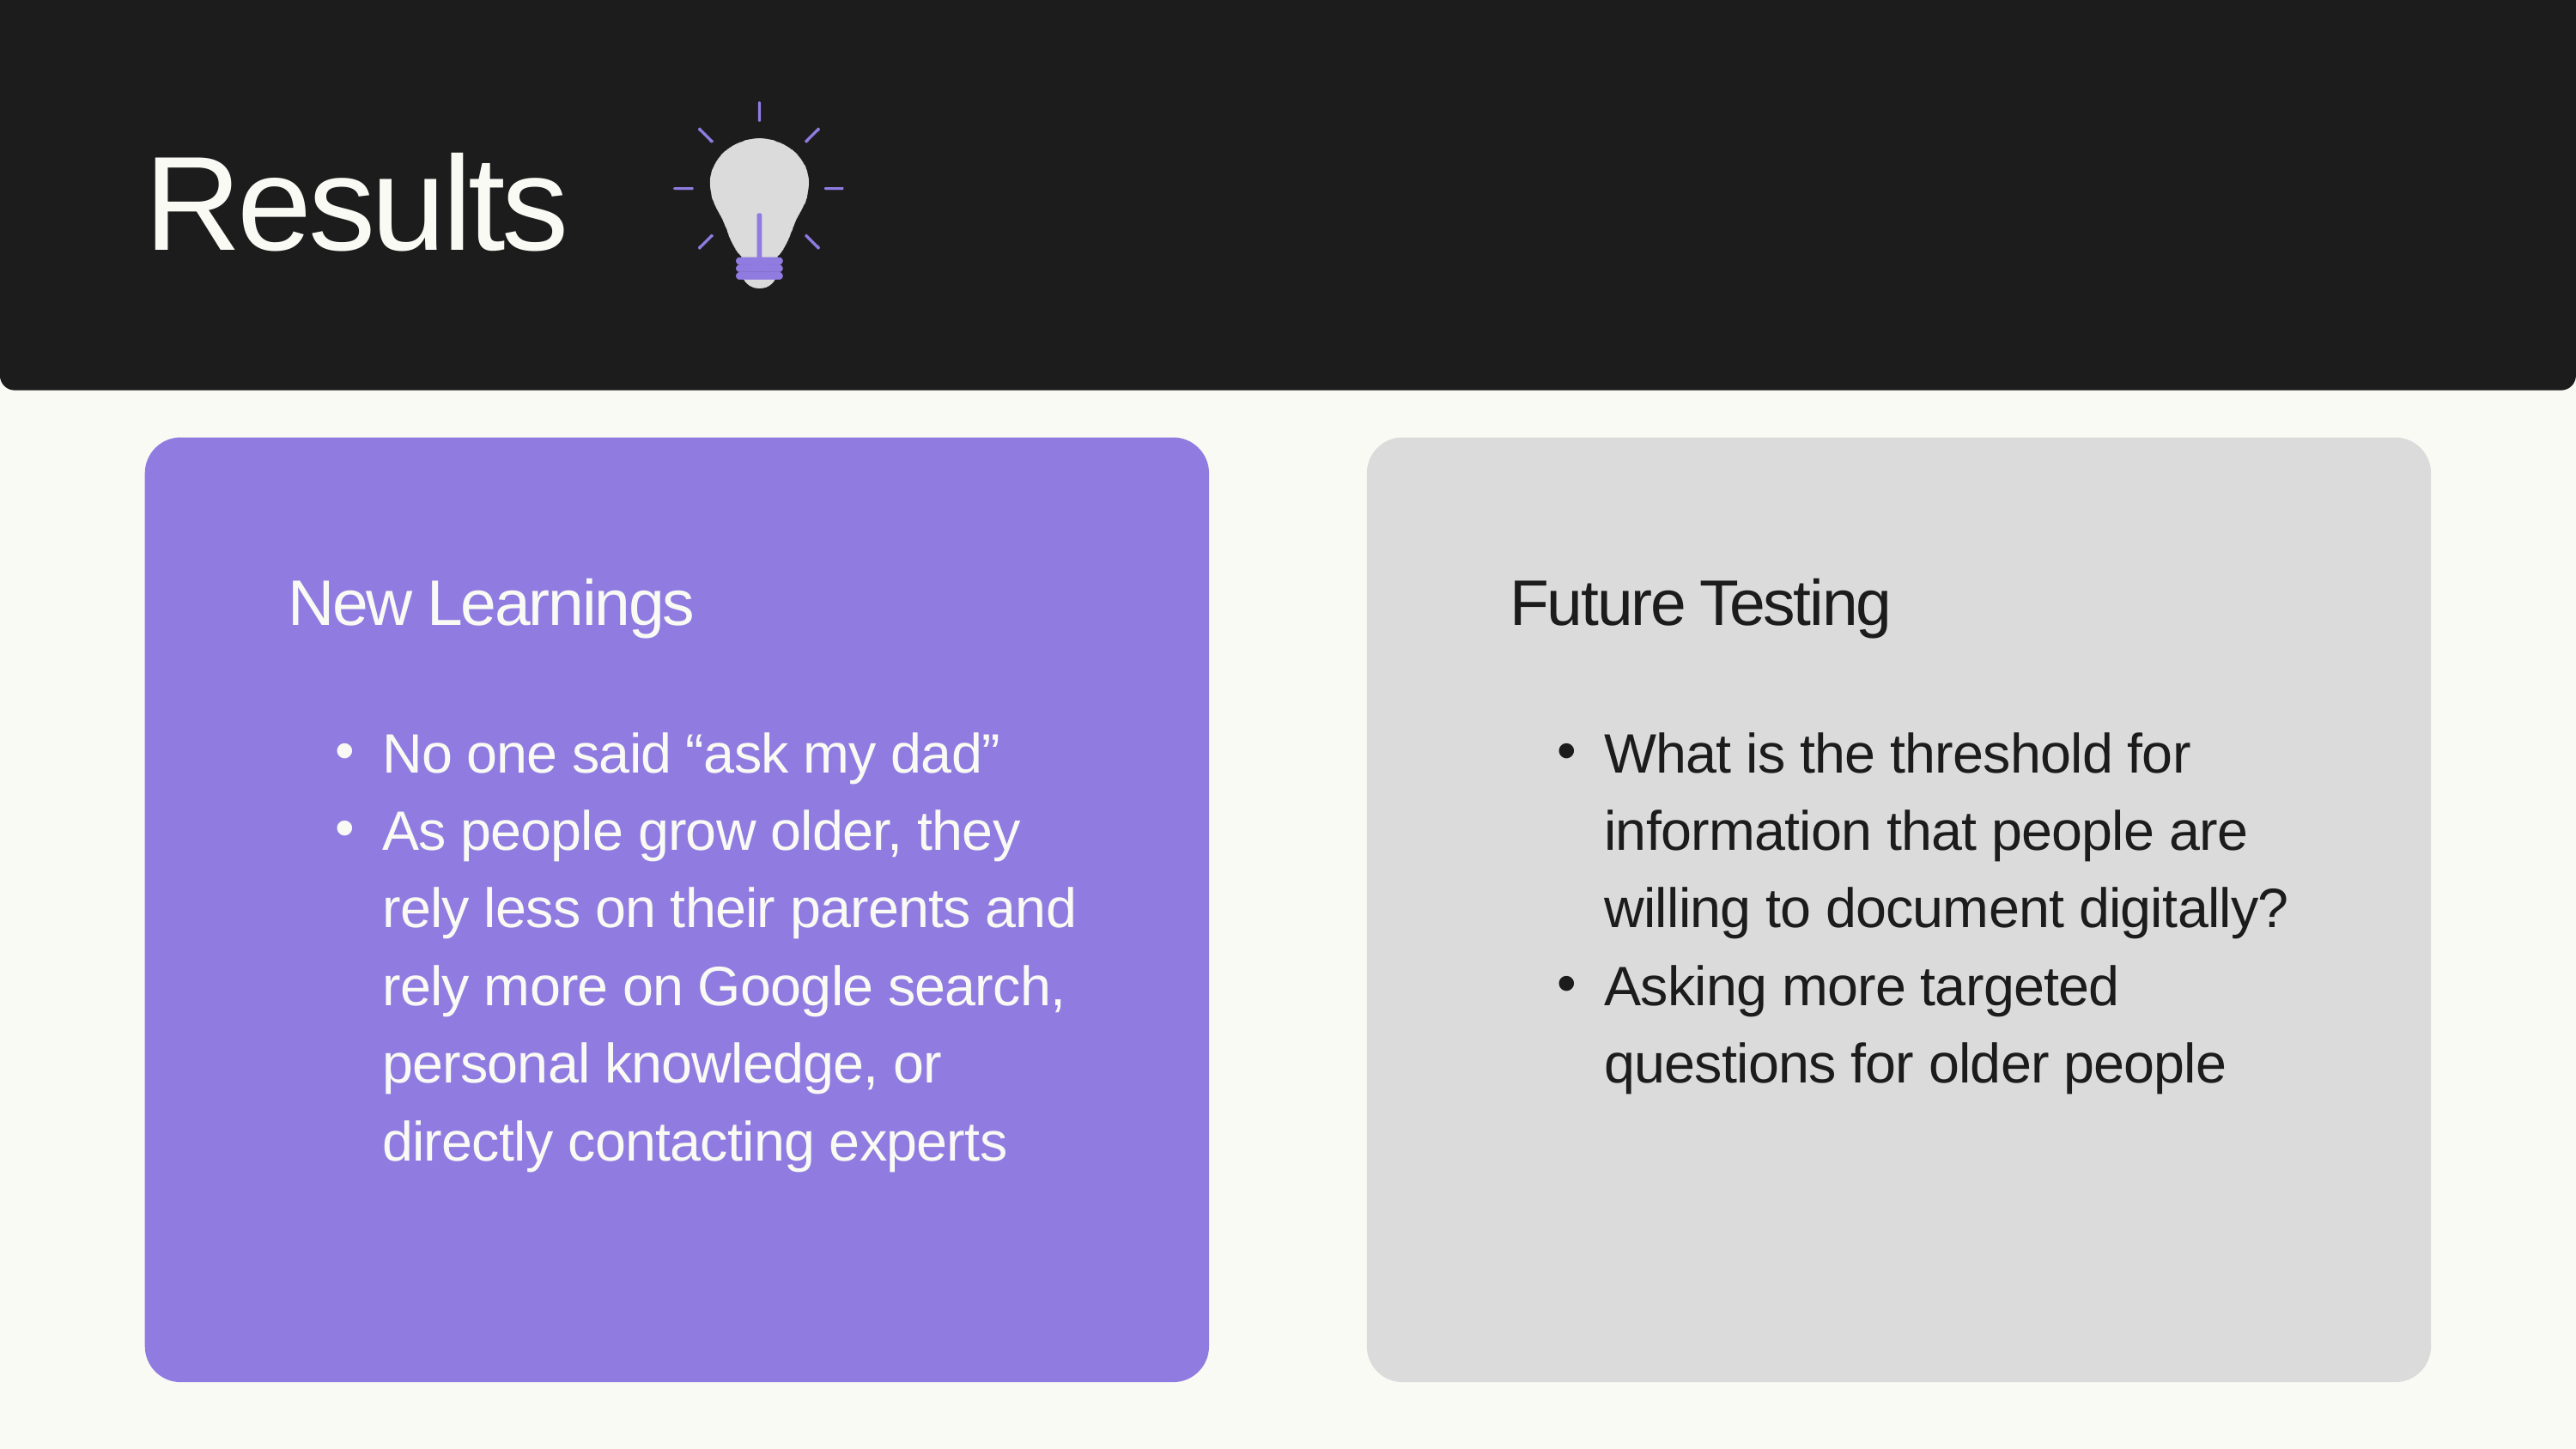

Results

New Learnings
Future Testing
No one said “ask my dad”
As people grow older, they rely less on their parents and rely more on Google search, personal knowledge, or directly contacting experts
What is the threshold for information that people are willing to document digitally?
Asking more targeted questions for older people